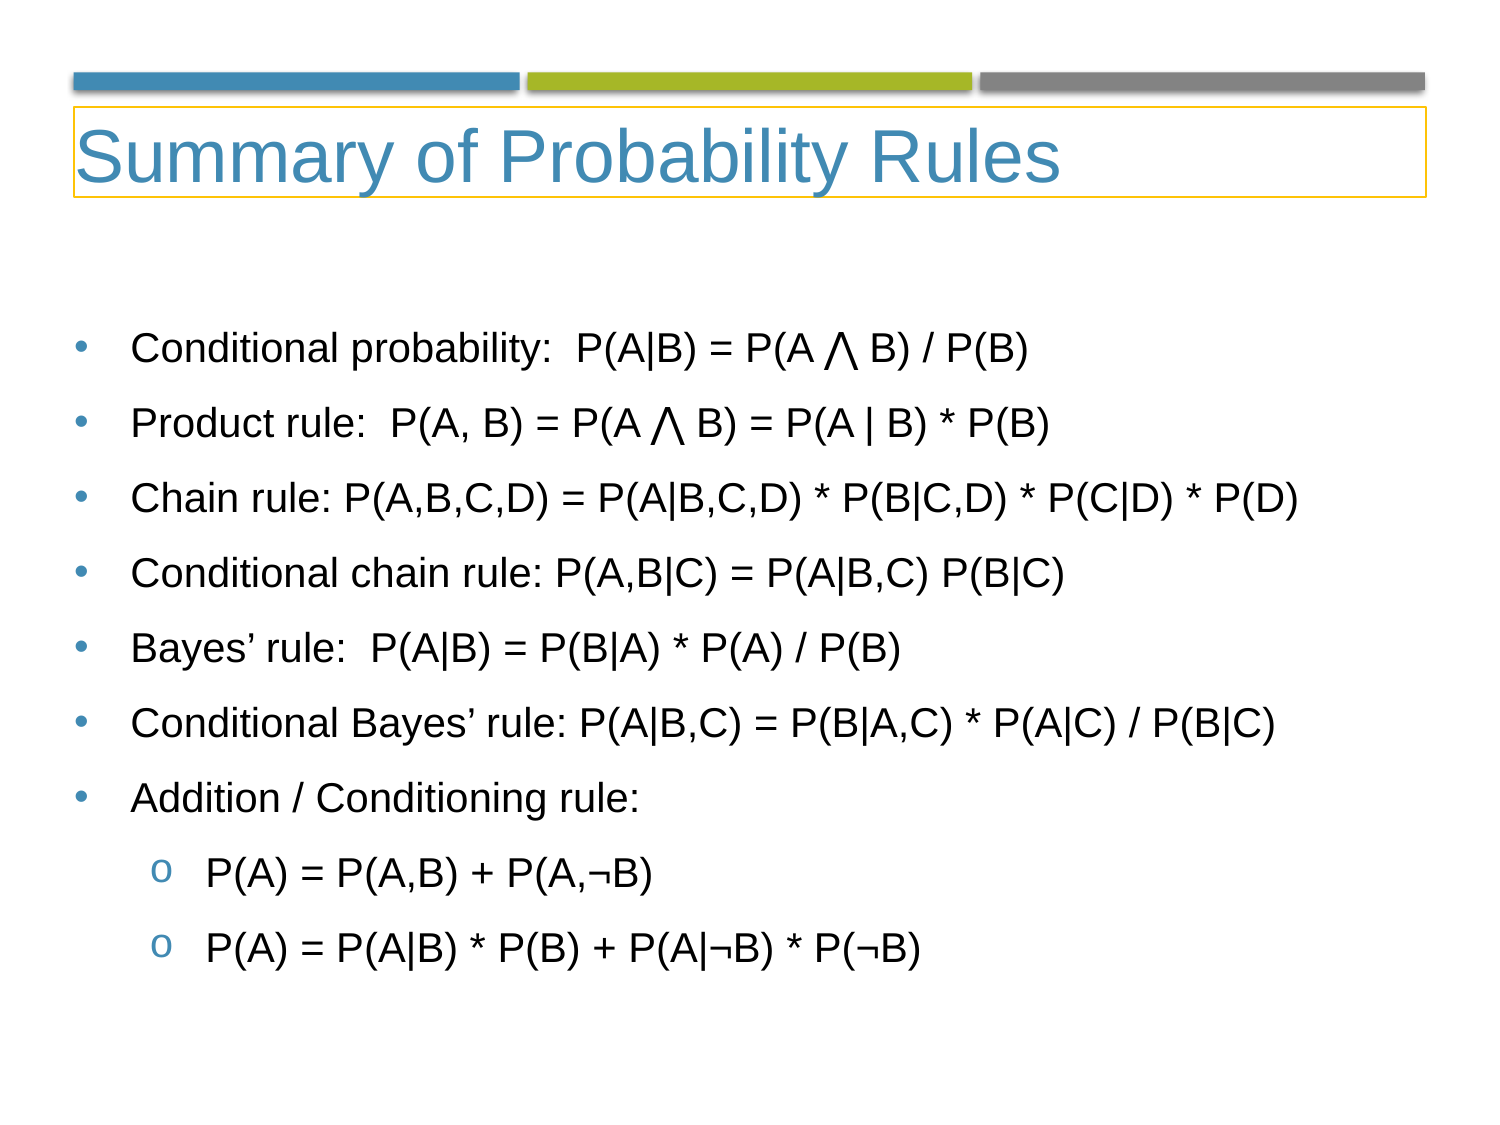

Summary of Probability Rules
Conditional probability:  P(A|B) = P(A ⋀ B) / P(B)
Product rule:  P(A, B) = P(A ⋀ B) = P(A | B) * P(B)
Chain rule: P(A,B,C,D) = P(A|B,C,D) * P(B|C,D) * P(C|D) * P(D)
Conditional chain rule: P(A,B|C) = P(A|B,C) P(B|C)
Bayes’ rule:  P(A|B) = P(B|A) * P(A) / P(B)
Conditional Bayes’ rule: P(A|B,C) = P(B|A,C) * P(A|C) / P(B|C)
Addition / Conditioning rule:
P(A) = P(A,B) + P(A,¬B)
P(A) = P(A|B) * P(B) + P(A|¬B) * P(¬B)